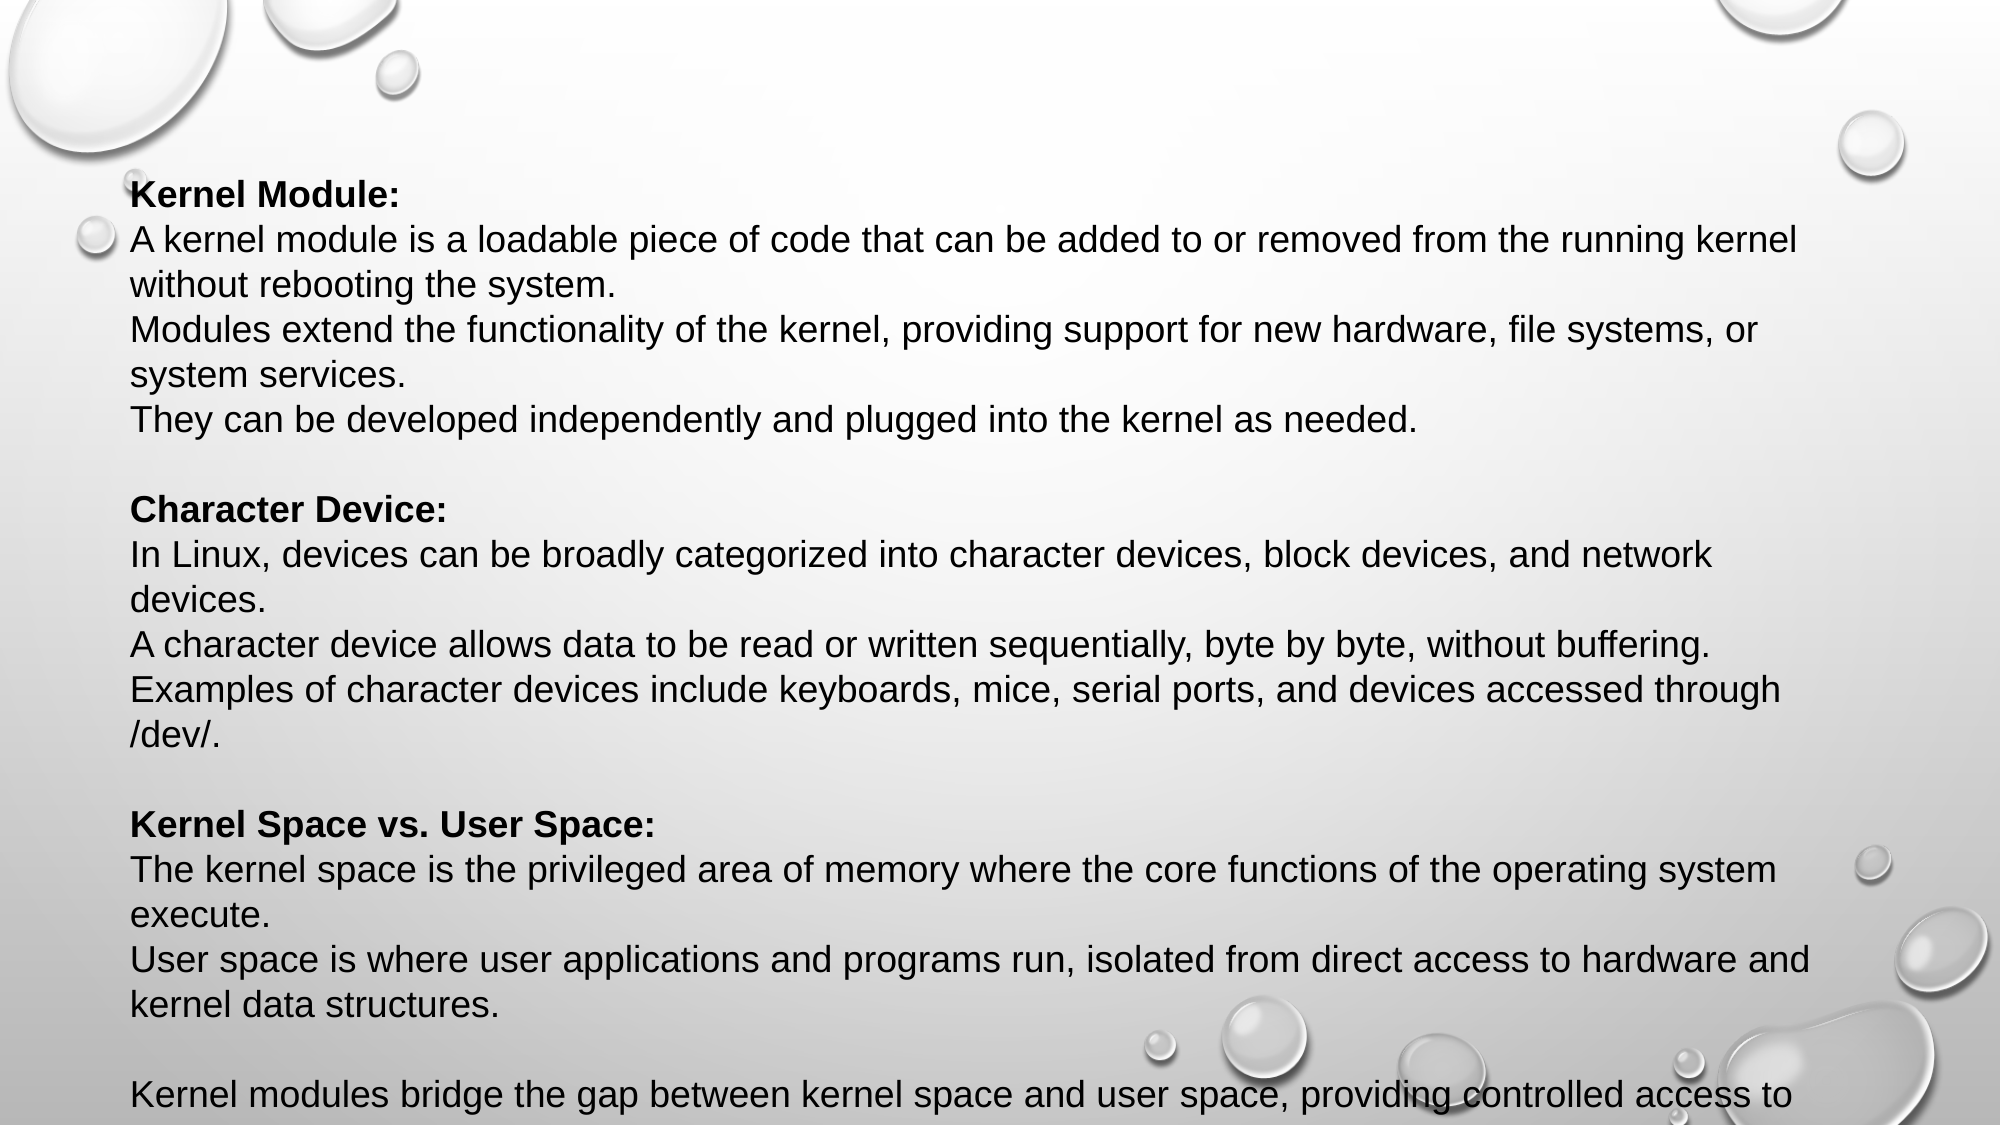

Kernel Module:
A kernel module is a loadable piece of code that can be added to or removed from the running kernel without rebooting the system.
Modules extend the functionality of the kernel, providing support for new hardware, file systems, or system services.
They can be developed independently and plugged into the kernel as needed.

Character Device:
In Linux, devices can be broadly categorized into character devices, block devices, and network devices.
A character device allows data to be read or written sequentially, byte by byte, without buffering.
Examples of character devices include keyboards, mice, serial ports, and devices accessed through /dev/.

Kernel Space vs. User Space:
The kernel space is the privileged area of memory where the core functions of the operating system execute.
User space is where user applications and programs run, isolated from direct access to hardware and kernel data structures.

Kernel modules bridge the gap between kernel space and user space, providing controlled access to system resources.